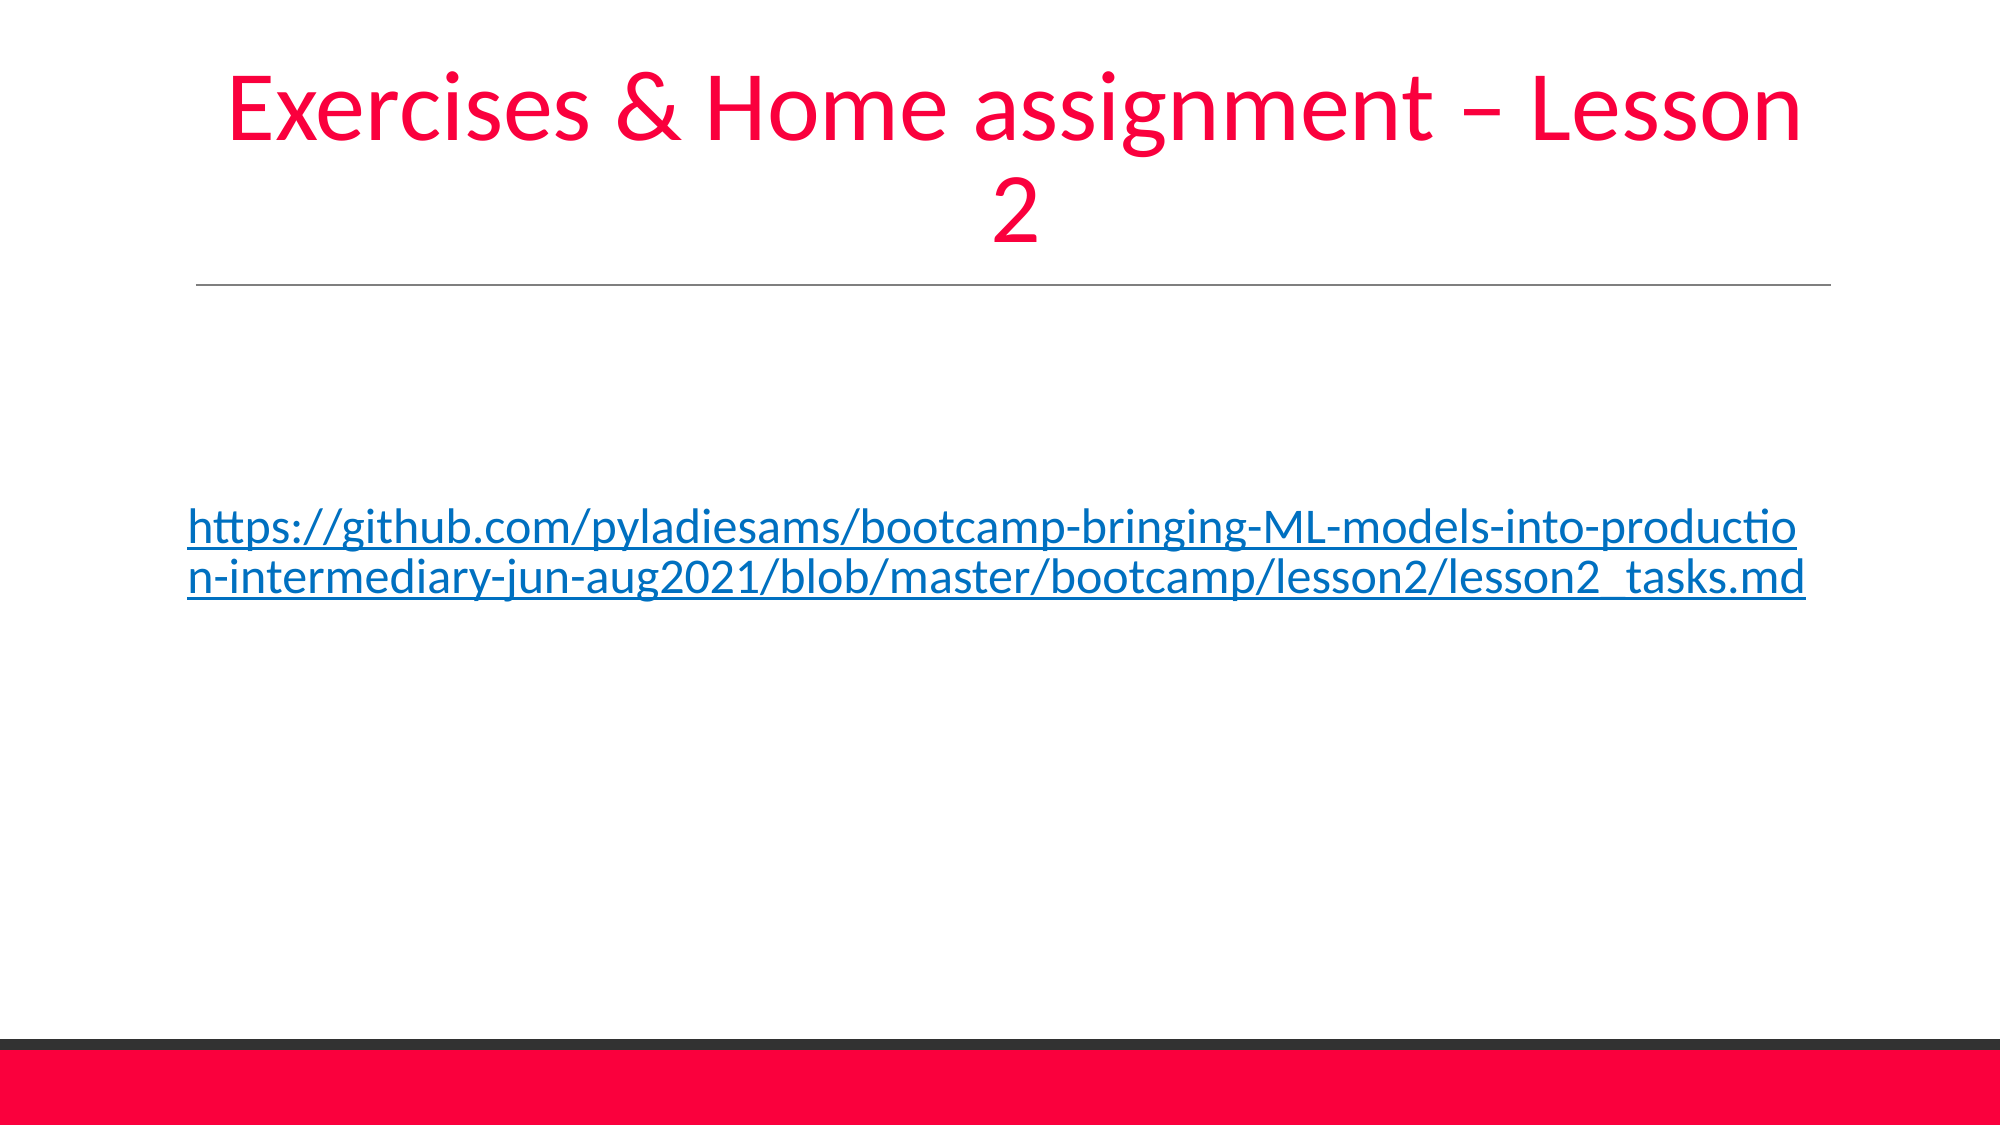

# Exercises & Home assignment – Lesson 2
https://github.com/pyladiesams/bootcamp-bringing-ML-models-into-production-intermediary-jun-aug2021/blob/master/bootcamp/lesson2/lesson2_tasks.md